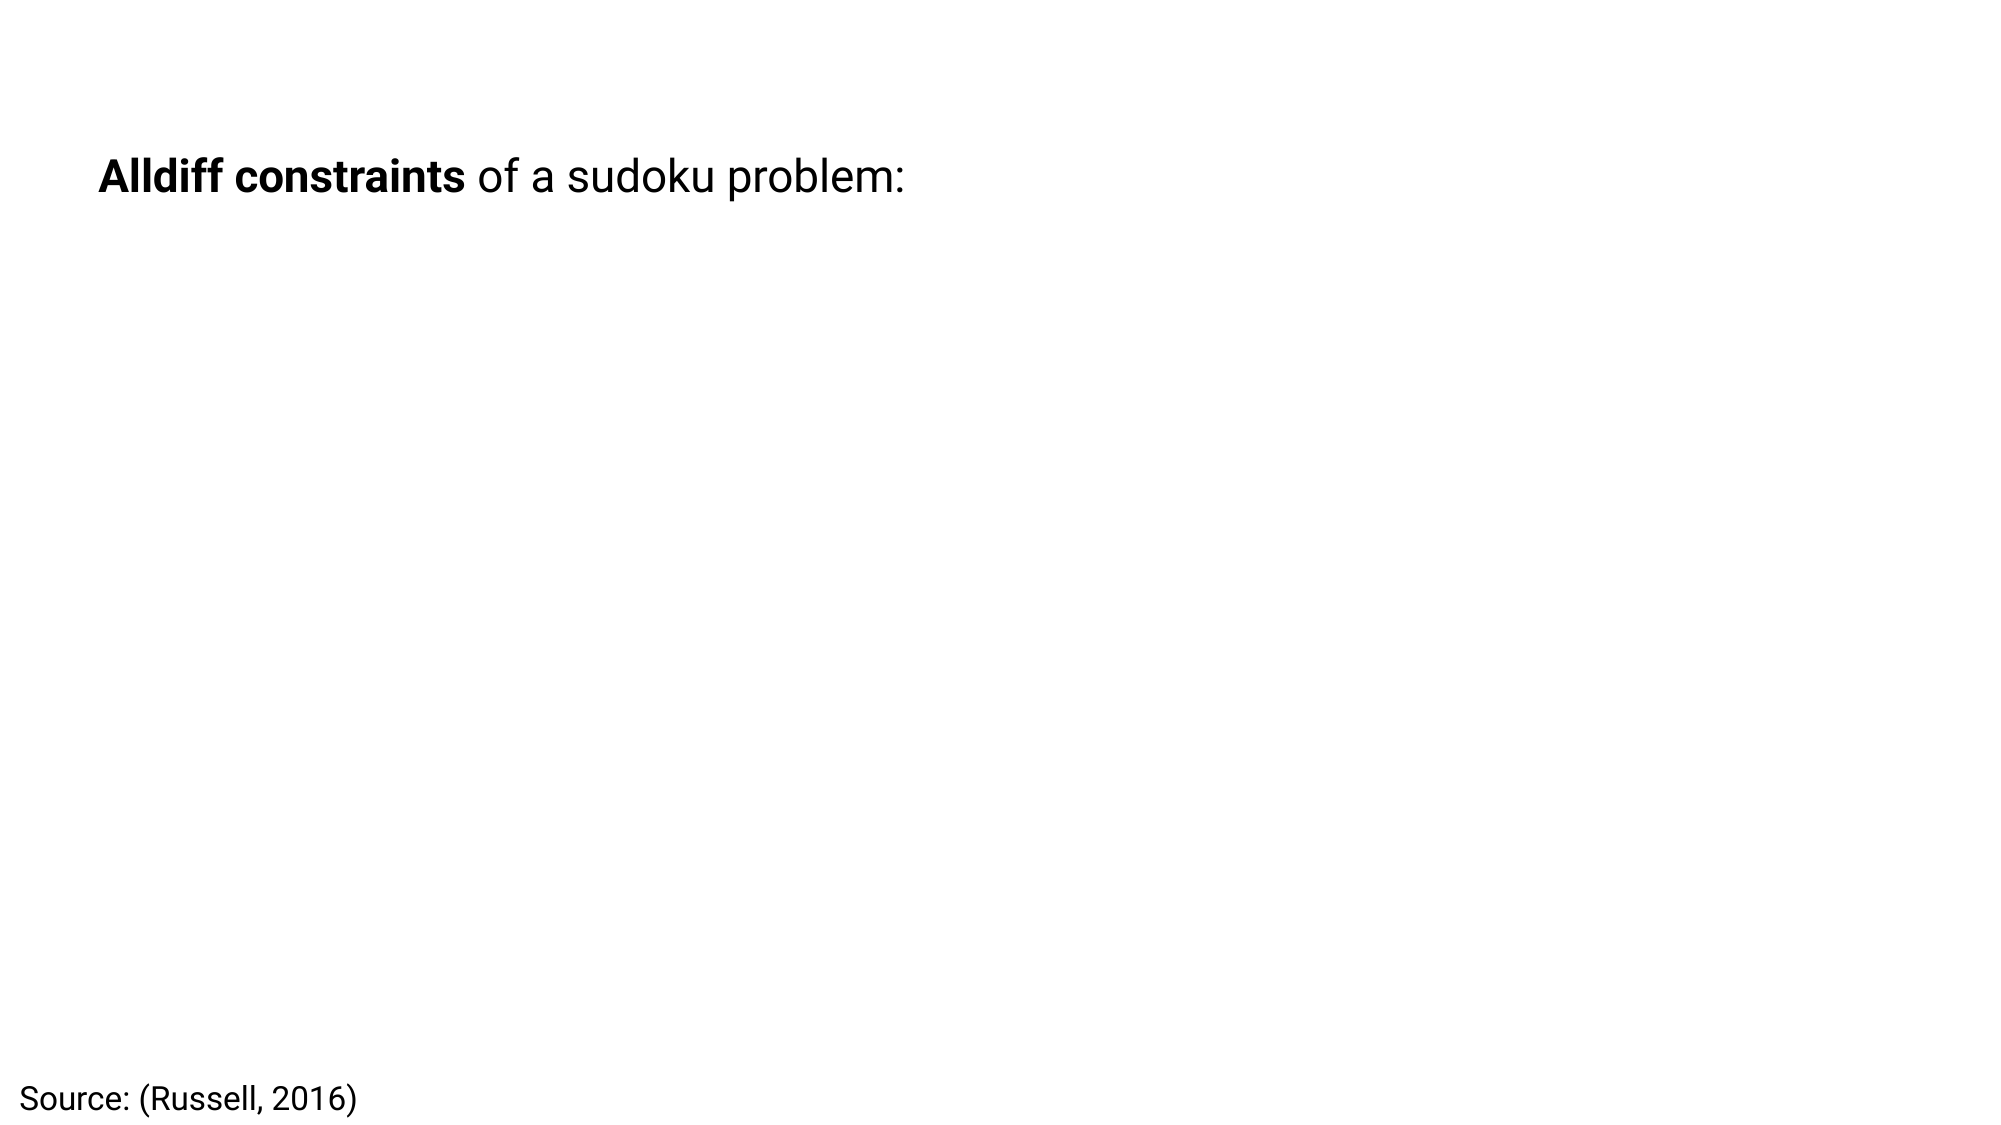

Alldiff constraints of a sudoku problem:
Source: (Russell, 2016)